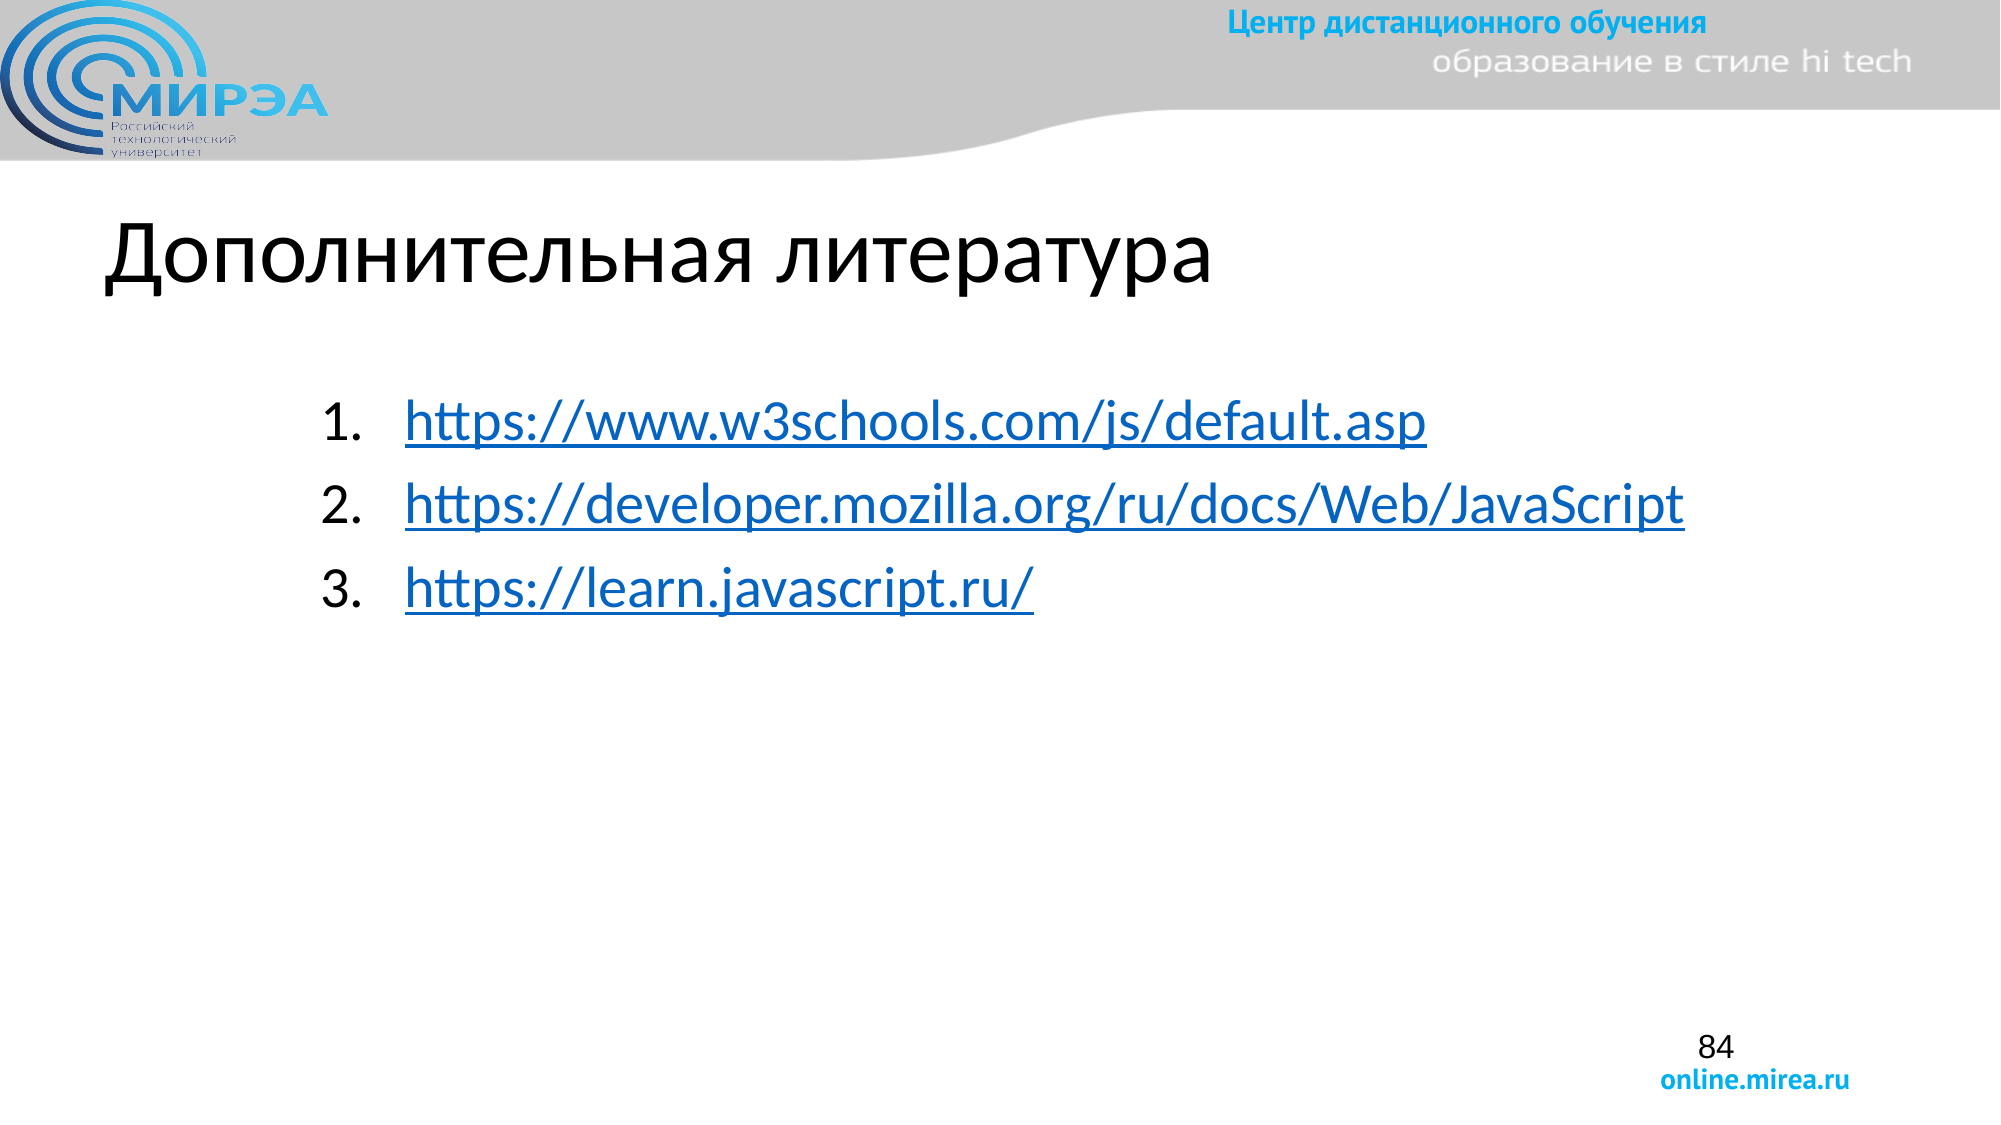

# Дополнительная литература
https://www.w3schools.com/js/default.asp
https://developer.mozilla.org/ru/docs/Web/JavaScript
https://learn.javascript.ru/

84